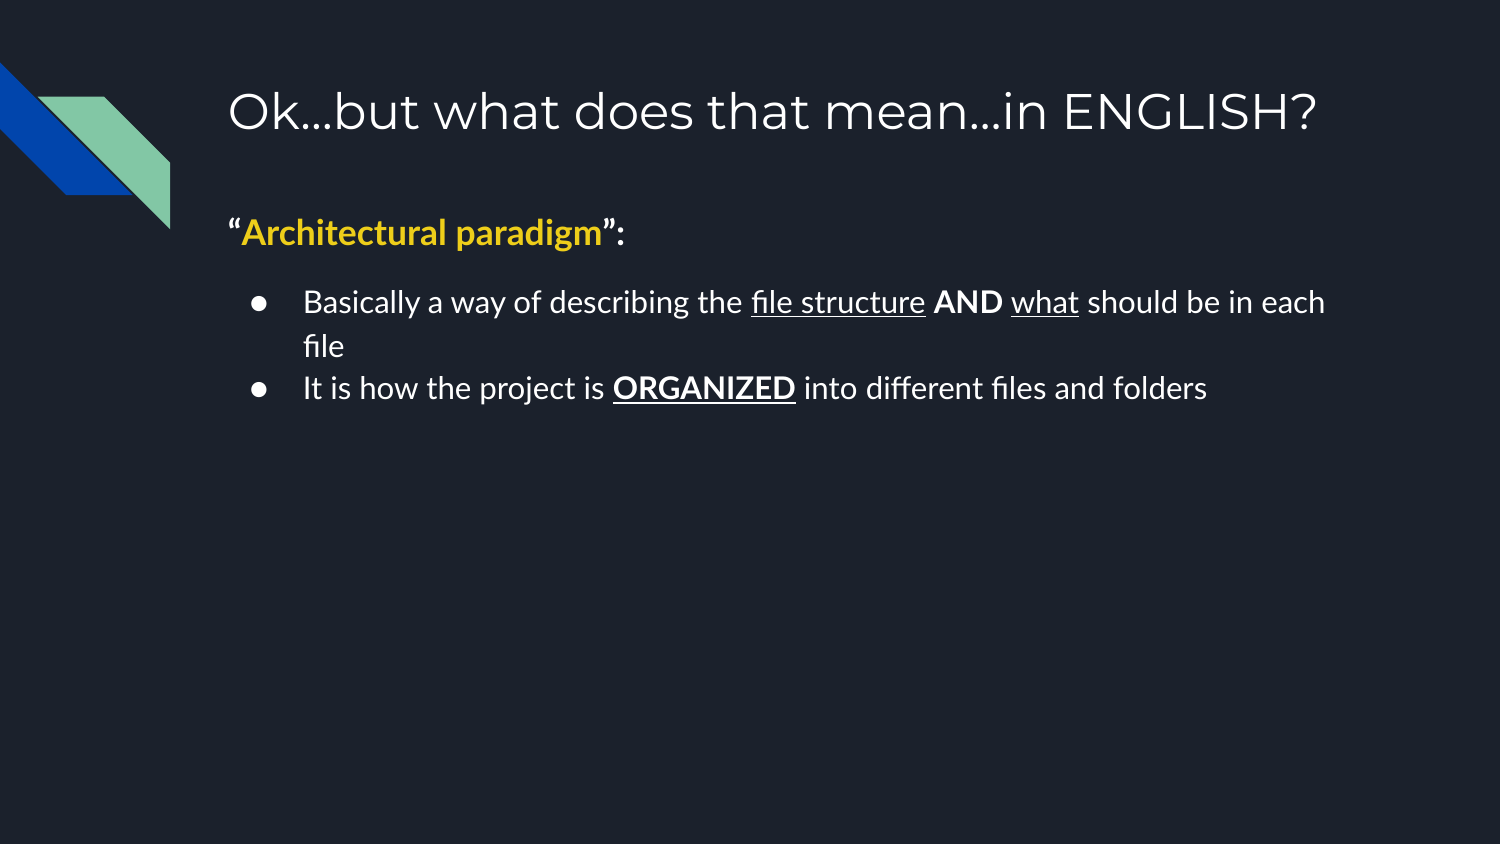

# Ok…but what does that mean…in ENGLISH?
“Architectural paradigm”:
Basically a way of describing the file structure AND what should be in each file
It is how the project is ORGANIZED into different files and folders